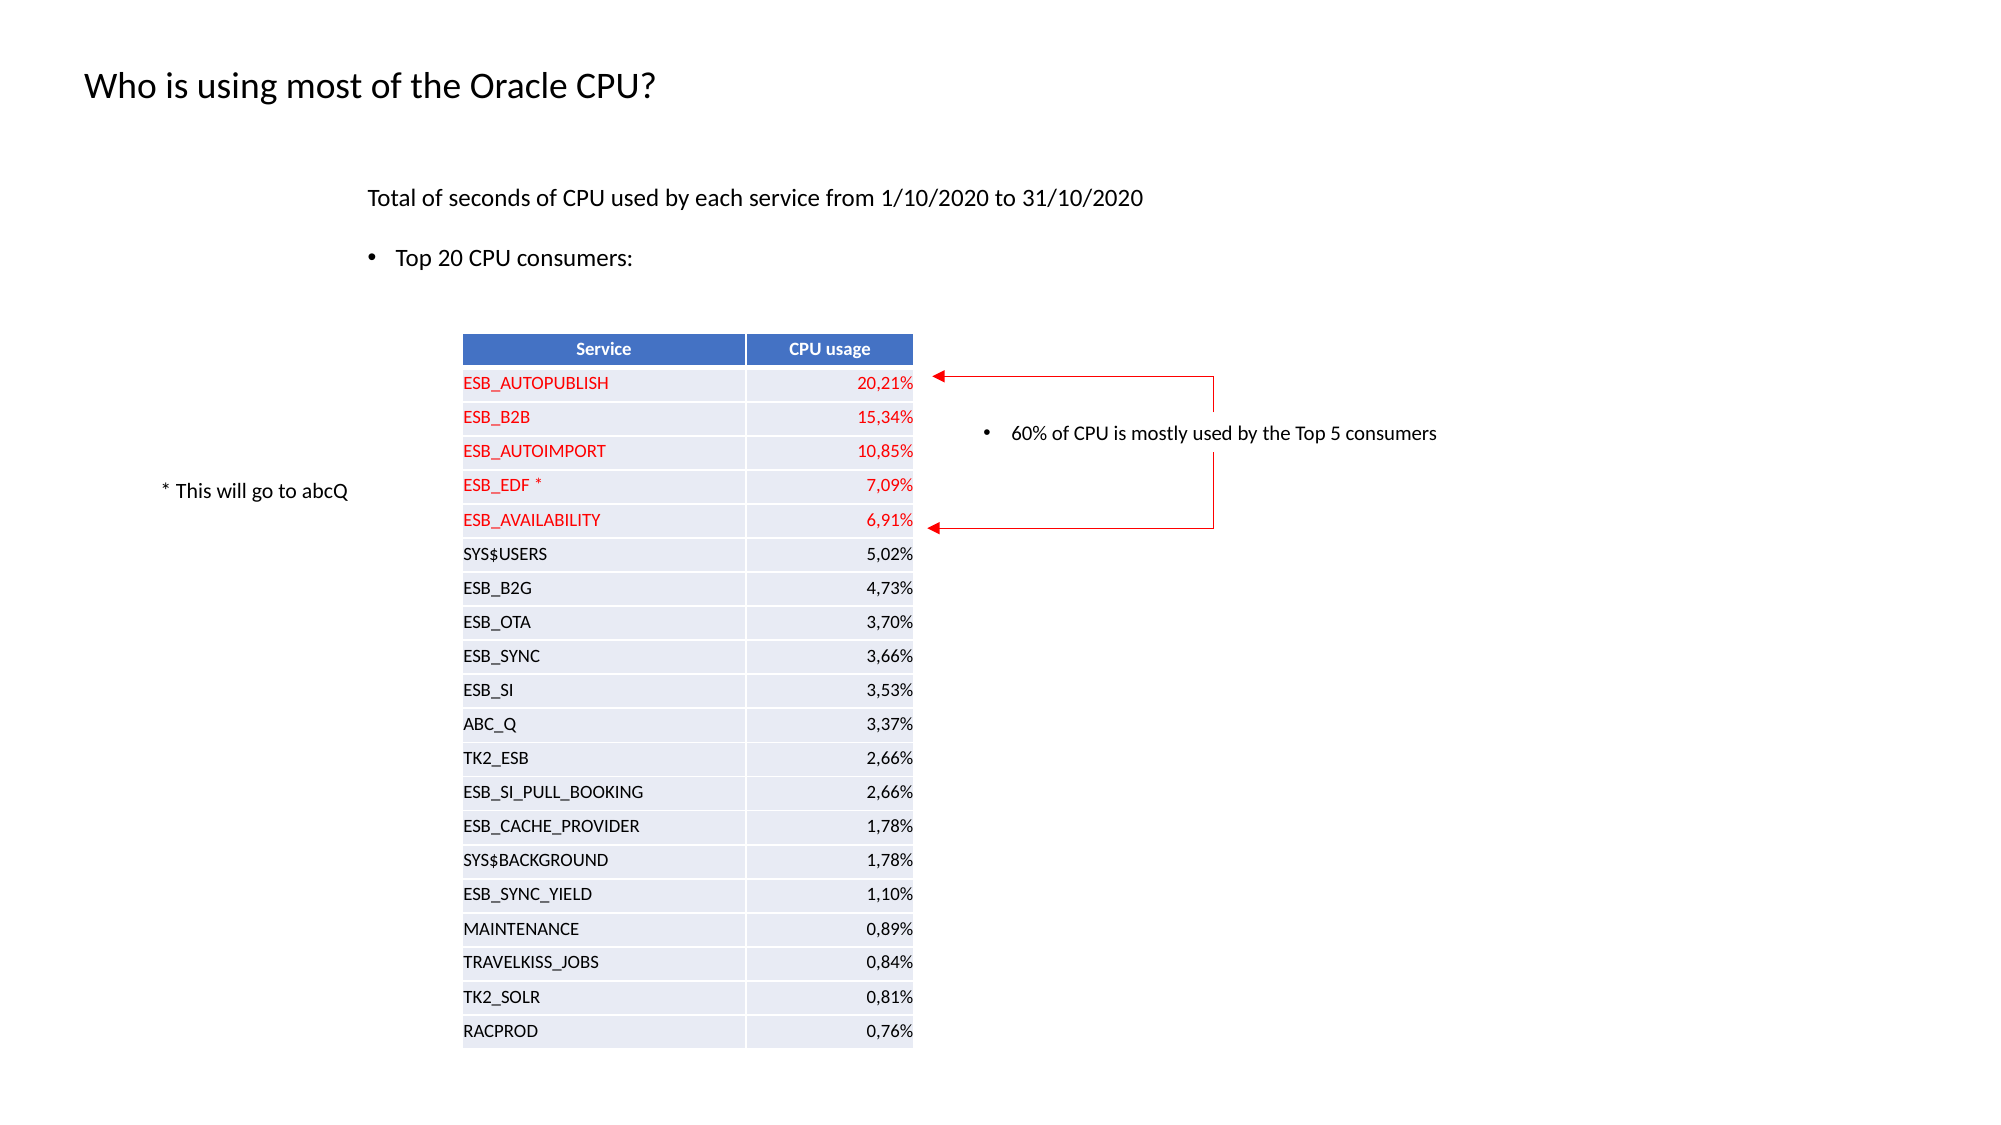

Who is using most of the Oracle CPU?

Total of seconds of CPU used by each service from 1/10/2020 to 31/10/2020

Top 20 CPU consumers:
| Service | CPU usage |
| --- | --- |
| ESB\_AUTOPUBLISH | 20,21% |
| ESB\_B2B | 15,34% |
| ESB\_AUTOIMPORT | 10,85% |
| ESB\_EDF \* | 7,09% |
| ESB\_AVAILABILITY | 6,91% |
| SYS$USERS | 5,02% |
| ESB\_B2G | 4,73% |
| ESB\_OTA | 3,70% |
| ESB\_SYNC | 3,66% |
| ESB\_SI | 3,53% |
| ABC\_Q | 3,37% |
| TK2\_ESB | 2,66% |
| ESB\_SI\_PULL\_BOOKING | 2,66% |
| ESB\_CACHE\_PROVIDER | 1,78% |
| SYS$BACKGROUND | 1,78% |
| ESB\_SYNC\_YIELD | 1,10% |
| MAINTENANCE | 0,89% |
| TRAVELKISS\_JOBS | 0,84% |
| TK2\_SOLR | 0,81% |
| RACPROD | 0,76% |
60% of CPU is mostly used by the Top 5 consumers
* This will go to abcQ